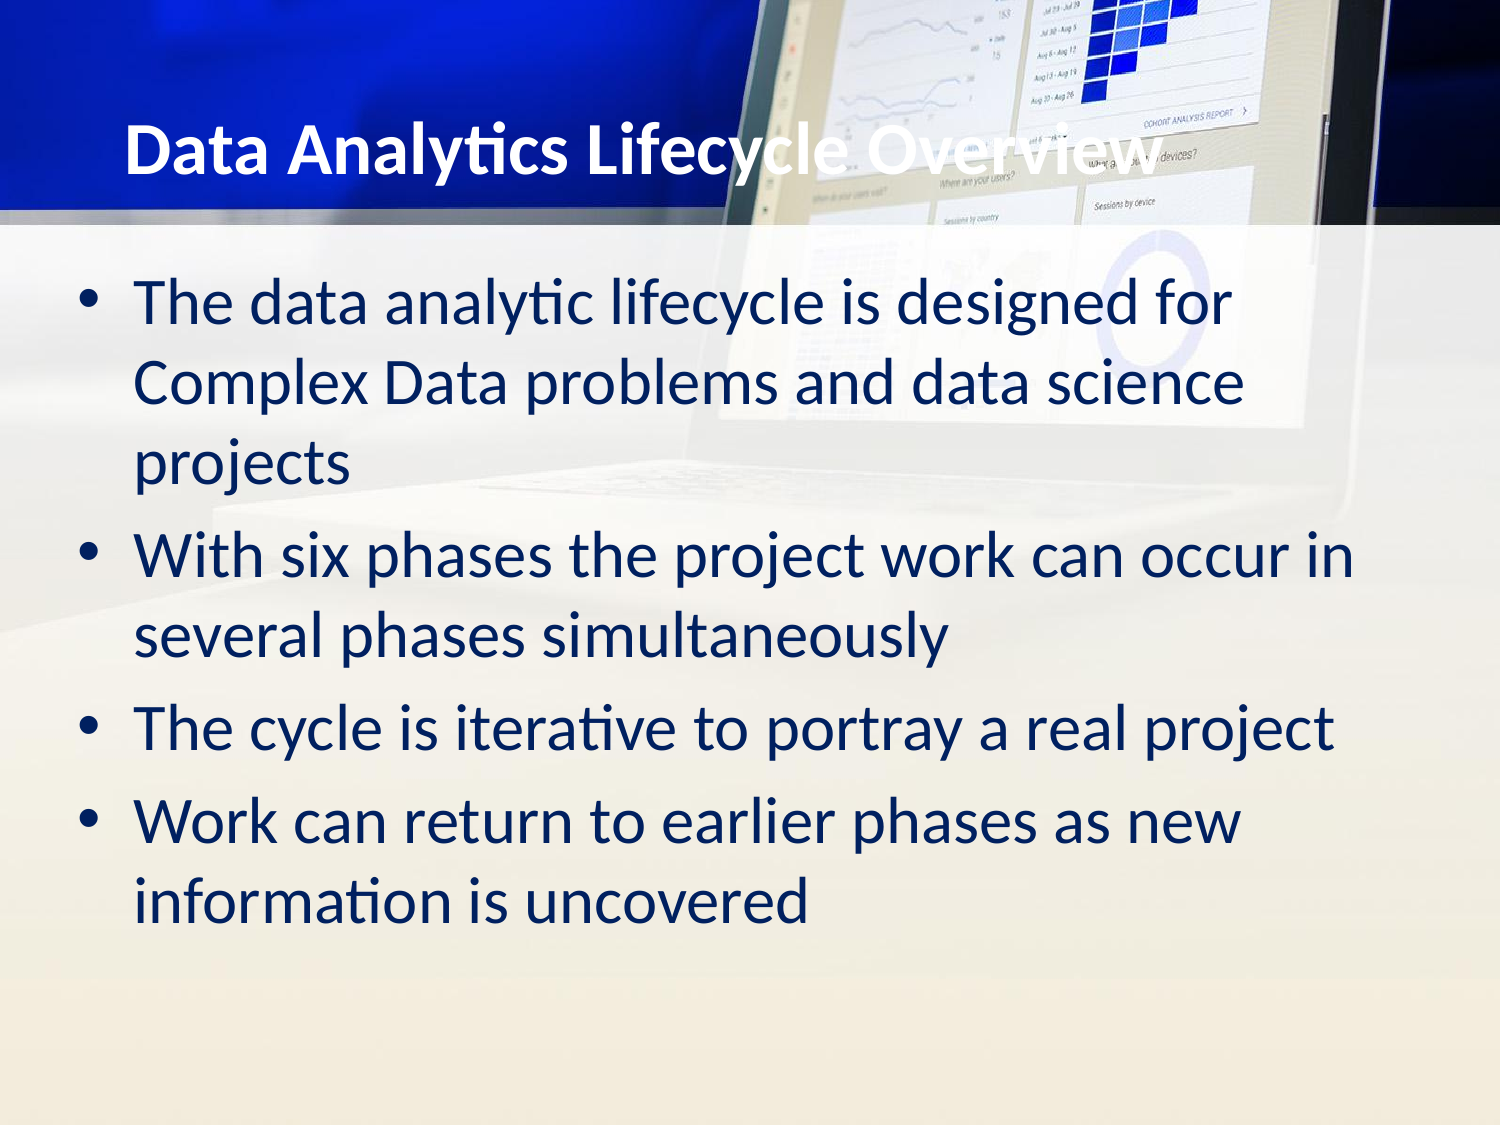

# Data Analytics Lifecycle Overview
The data analytic lifecycle is designed for Complex Data problems and data science projects
With six phases the project work can occur in several phases simultaneously
The cycle is iterative to portray a real project
Work can return to earlier phases as new information is uncovered